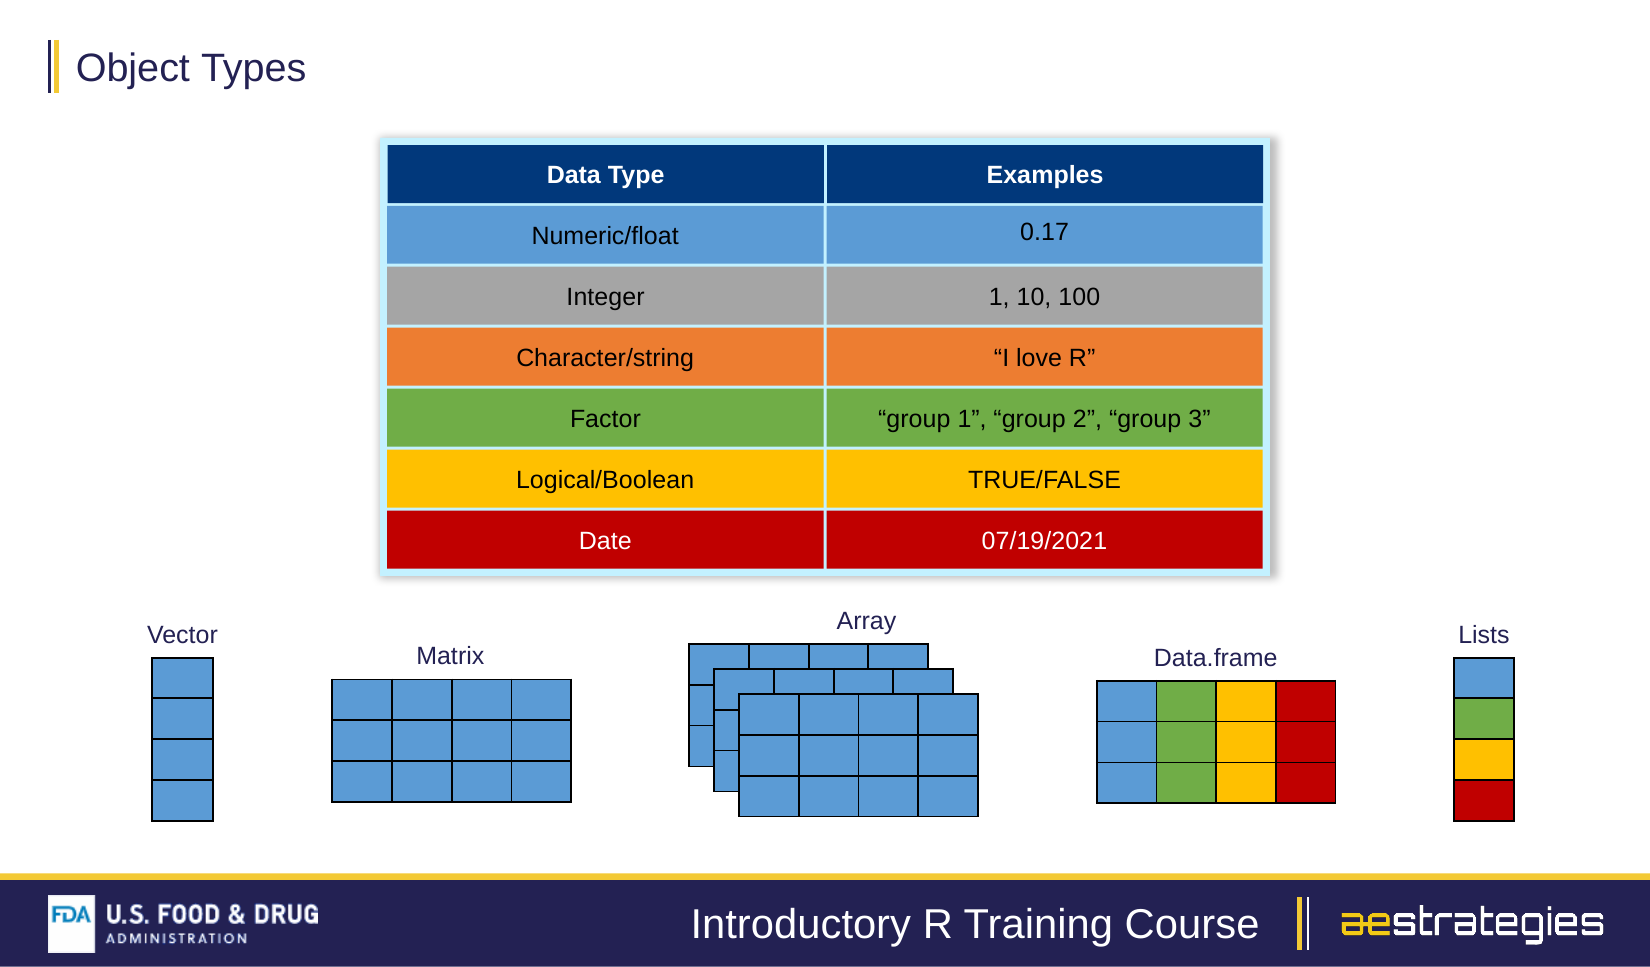

Object Types

Data Type
Examples

0.17
Numeric/float

Integer
1, 10, 100

Character/string
“I love R”

Factor
“group 1”, “group 2”, “group 3”

Logical/Boolean
TRUE/FALSE

Date
07/19/2021
Array
Vector

Lists

Matrix
Data.frame
|  |  |  |  |
| --- | --- | --- | --- |
|  |  |  |  |
|  |  |  |  |
|  |  |  |  |
| --- | --- | --- | --- |
|  |  |  |  |
|  |  |  |  |
|  |  |  |  |
| --- | --- | --- | --- |
|  |  |  |  |
|  |  |  |  |
|  |  |  |  |
| --- | --- | --- | --- |
|  |  |  |  |
|  |  |  |  |
|  |  |  |  |
| --- | --- | --- | --- |
|  |  |  |  |
|  |  |  |  |